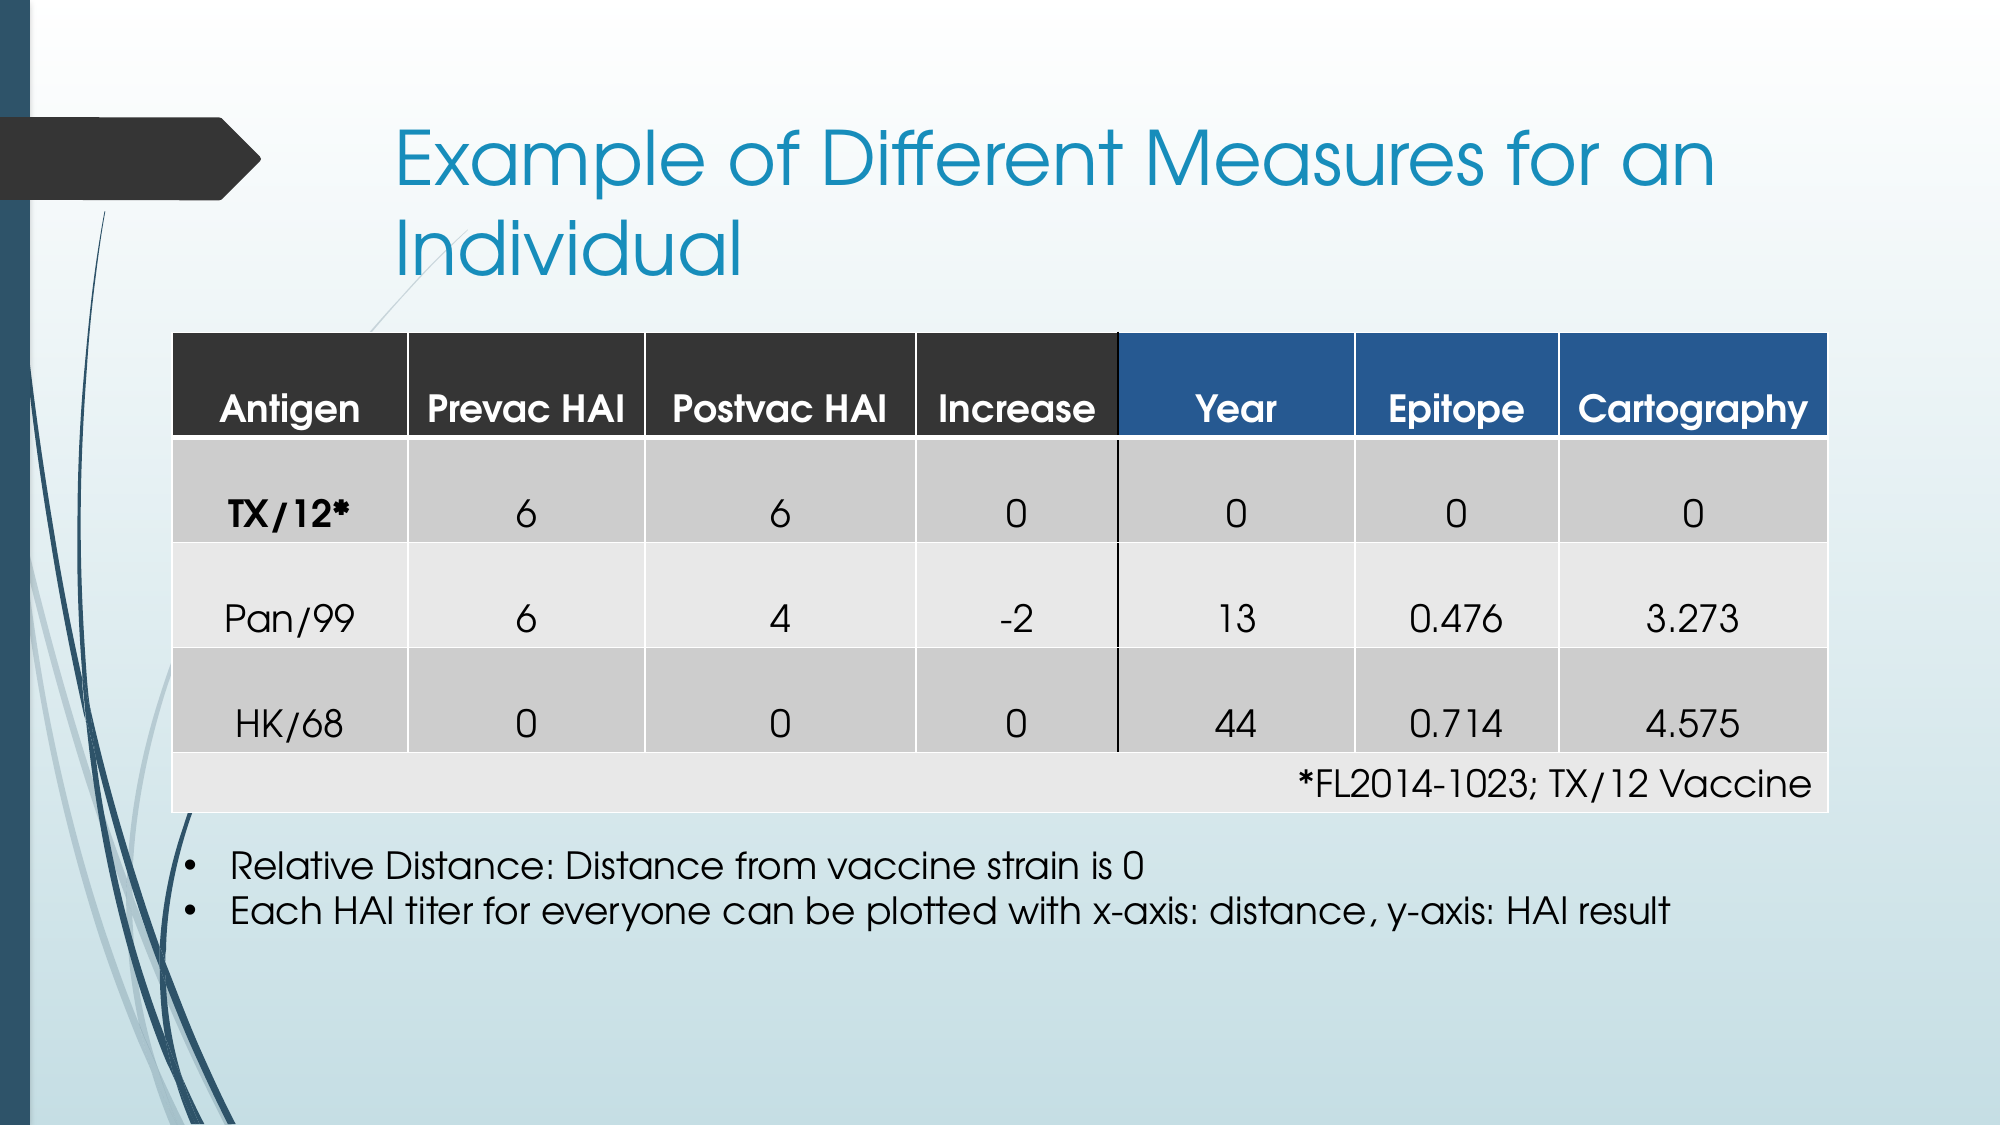

# Example of Different Measures for an Individual
| Antigen | Prevac HAI | Postvac HAI | Increase | Year | Epitope | Cartography |
| --- | --- | --- | --- | --- | --- | --- |
| TX/12\* | 6 | 6 | 0 | 0 | 0 | 0 |
| Pan/99 | 6 | 4 | -2 | 13 | 0.476 | 3.273 |
| HK/68 | 0 | 0 | 0 | 44 | 0.714 | 4.575 |
| \*FL2014-1023; TX/12 Vaccine |  |  |  |  |  |  |
Relative Distance: Distance from vaccine strain is 0
Each HAI titer for everyone can be plotted with x-axis: distance, y-axis: HAI result